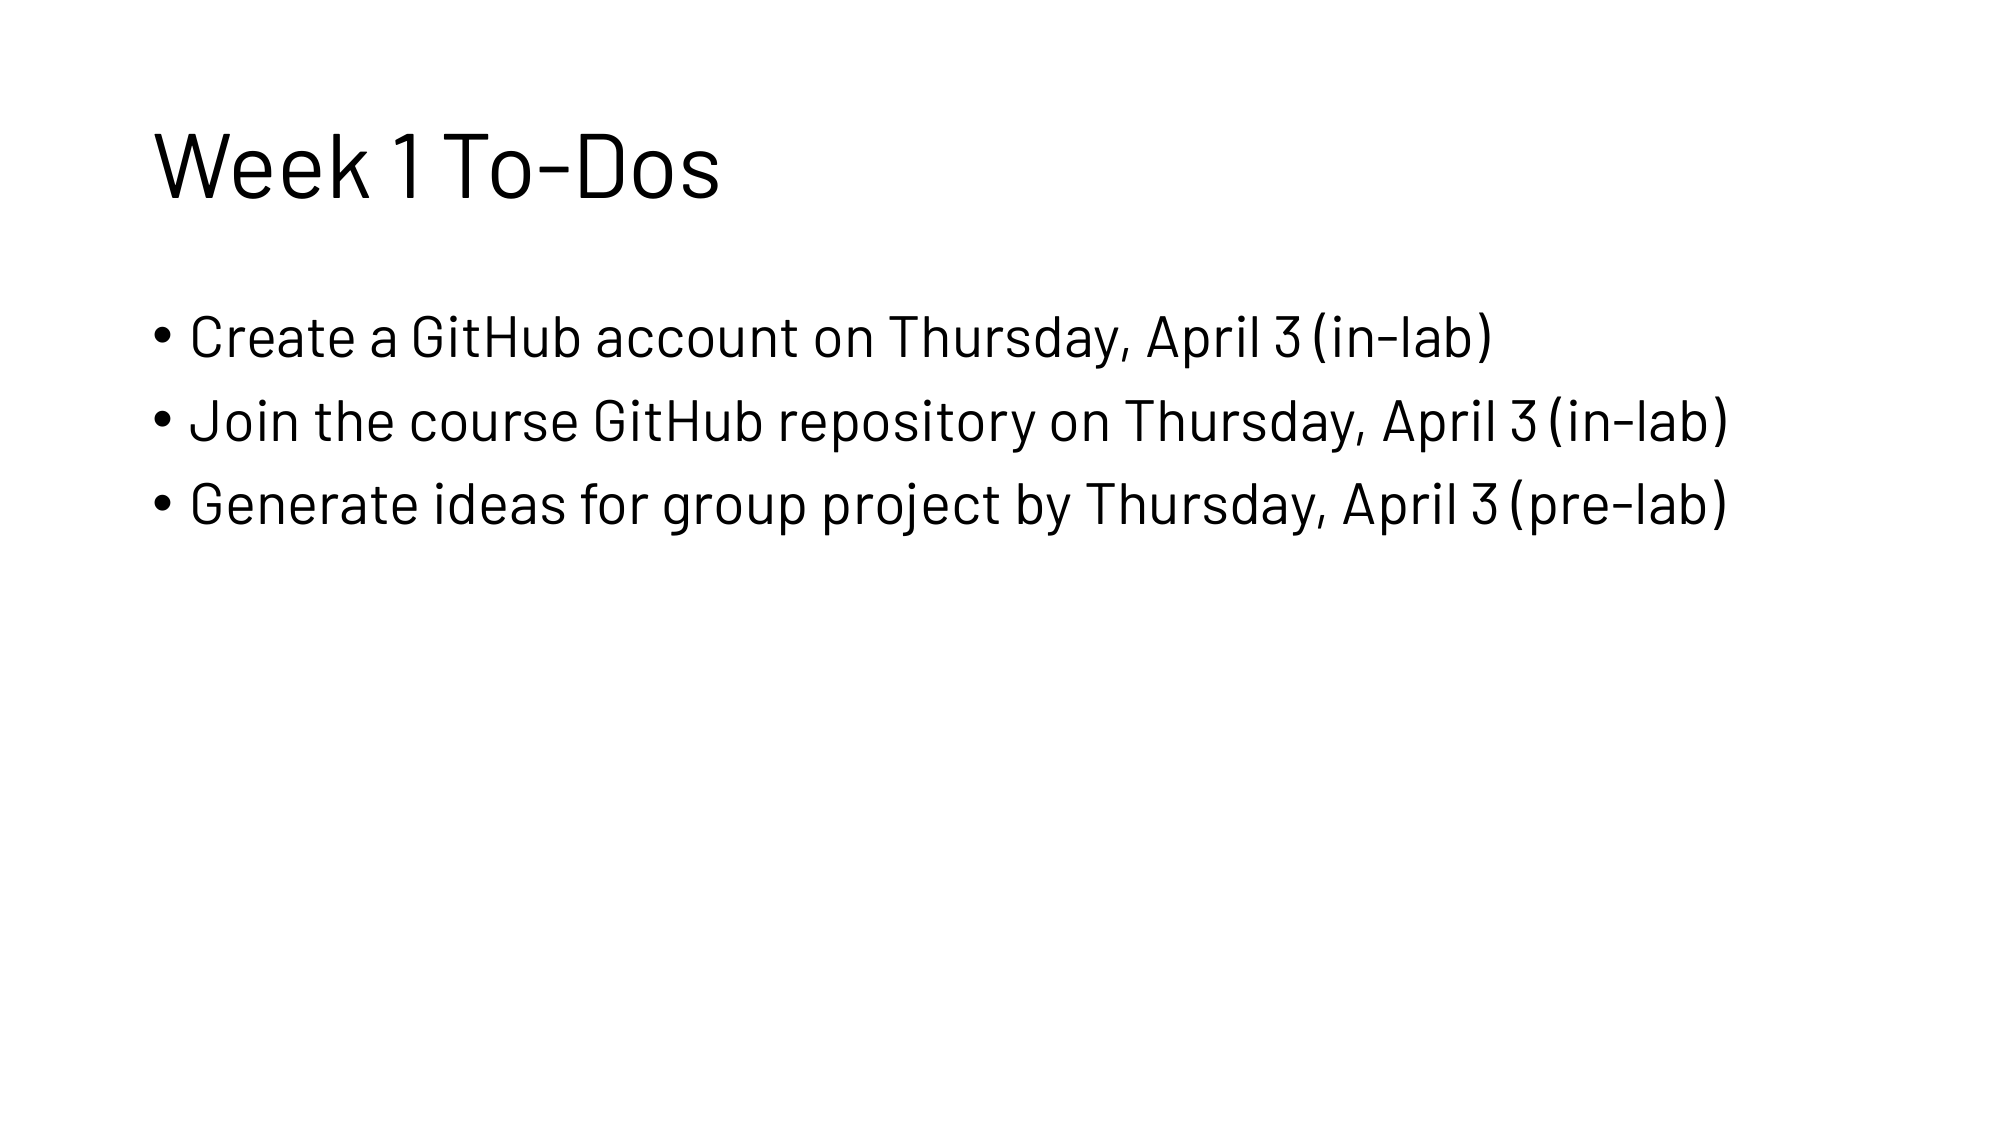

# Week 1 To-Dos
Create a GitHub account on Thursday, April 3 (in-lab)
Join the course GitHub repository on Thursday, April 3 (in-lab)
Generate ideas for group project by Thursday, April 3 (pre-lab)